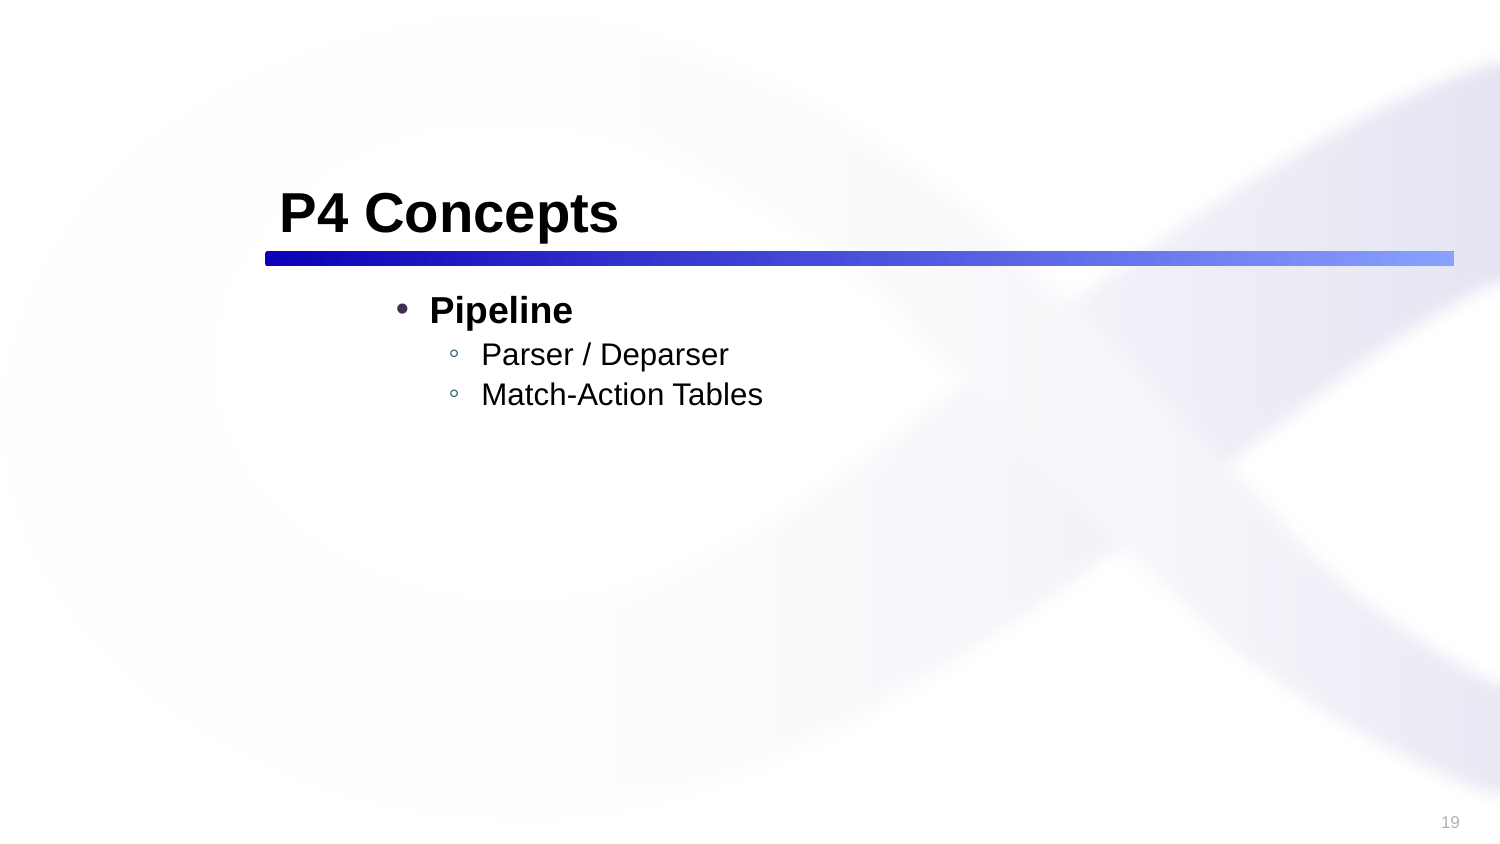

# P4 Concepts
Pipeline
Parser / Deparser
Match-Action Tables
19